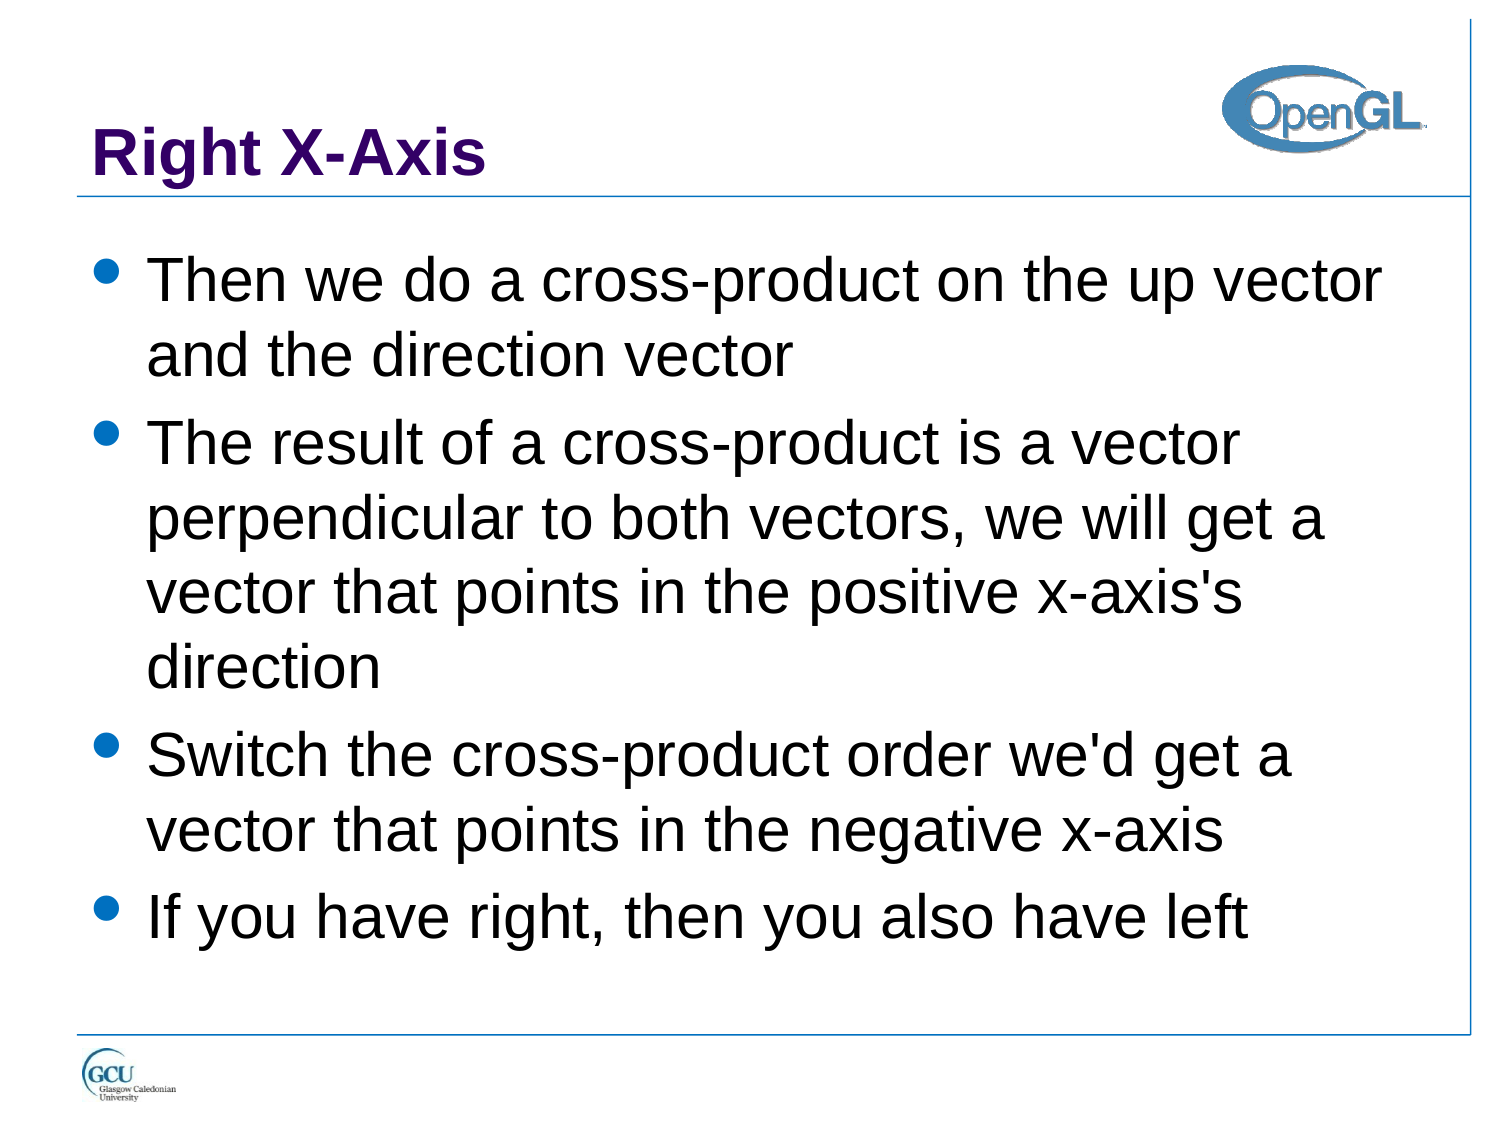

# Right X-Axis
Then we do a cross-product on the up vector and the direction vector
The result of a cross-product is a vector perpendicular to both vectors, we will get a vector that points in the positive x-axis's direction
Switch the cross-product order we'd get a vector that points in the negative x-axis
If you have right, then you also have left